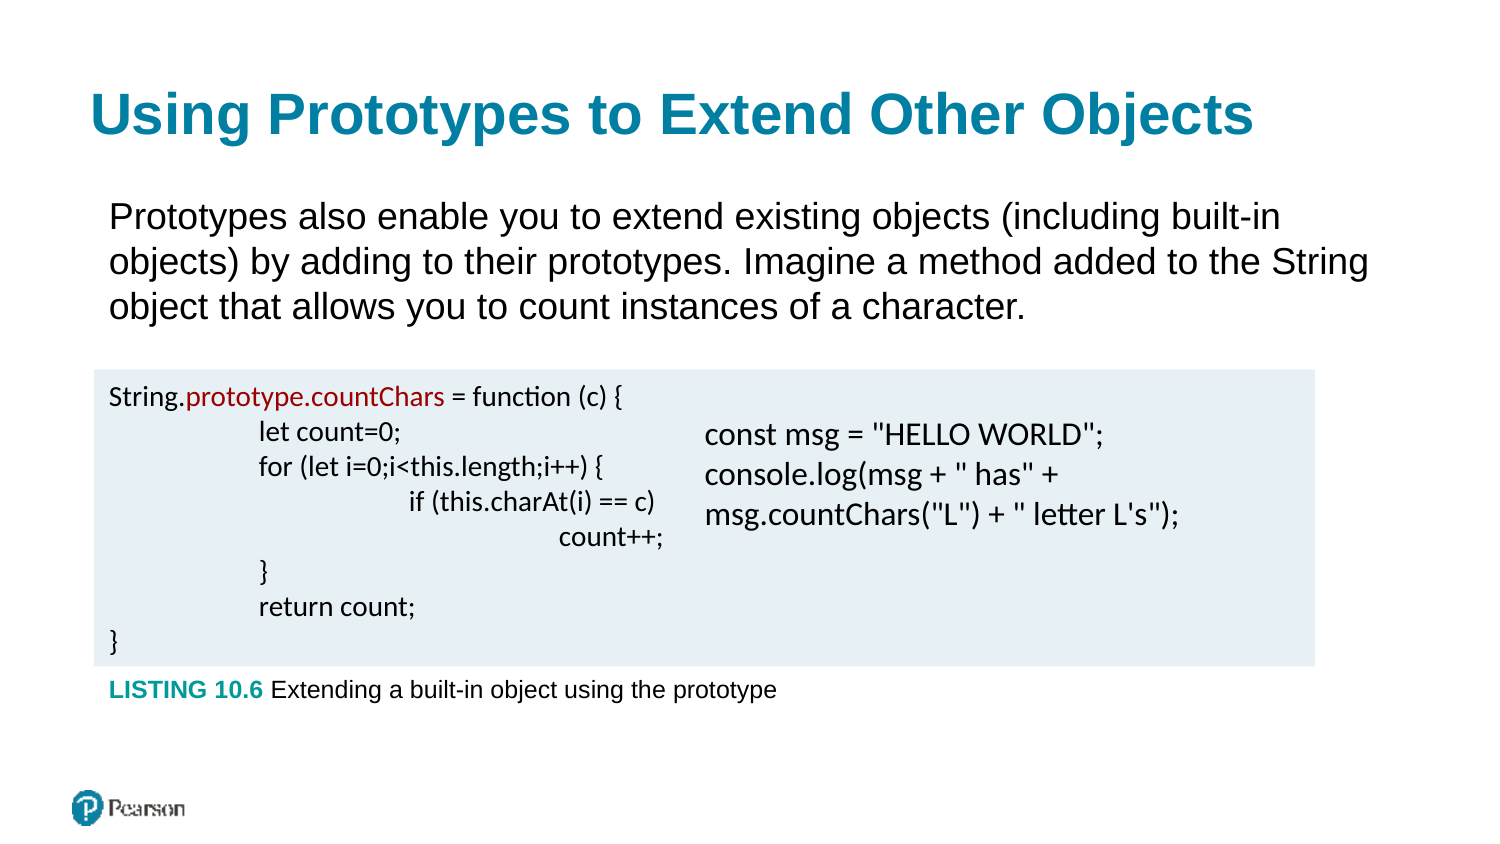

# Using Prototypes to Extend Other Objects
Prototypes also enable you to extend existing objects (including built-in objects) by adding to their prototypes. Imagine a method added to the String object that allows you to count instances of a character.
String.prototype.countChars = function (c) {
	let count=0;
	for (let i=0;i<this.length;i++) {
		if (this.charAt(i) == c)
			count++;
	}
	return count;
}

const msg = "HELLO WORLD";
console.log(msg + " has" + msg.countChars("L") + " letter L's");
LISTING 10.6 Extending a built-in object using the prototype